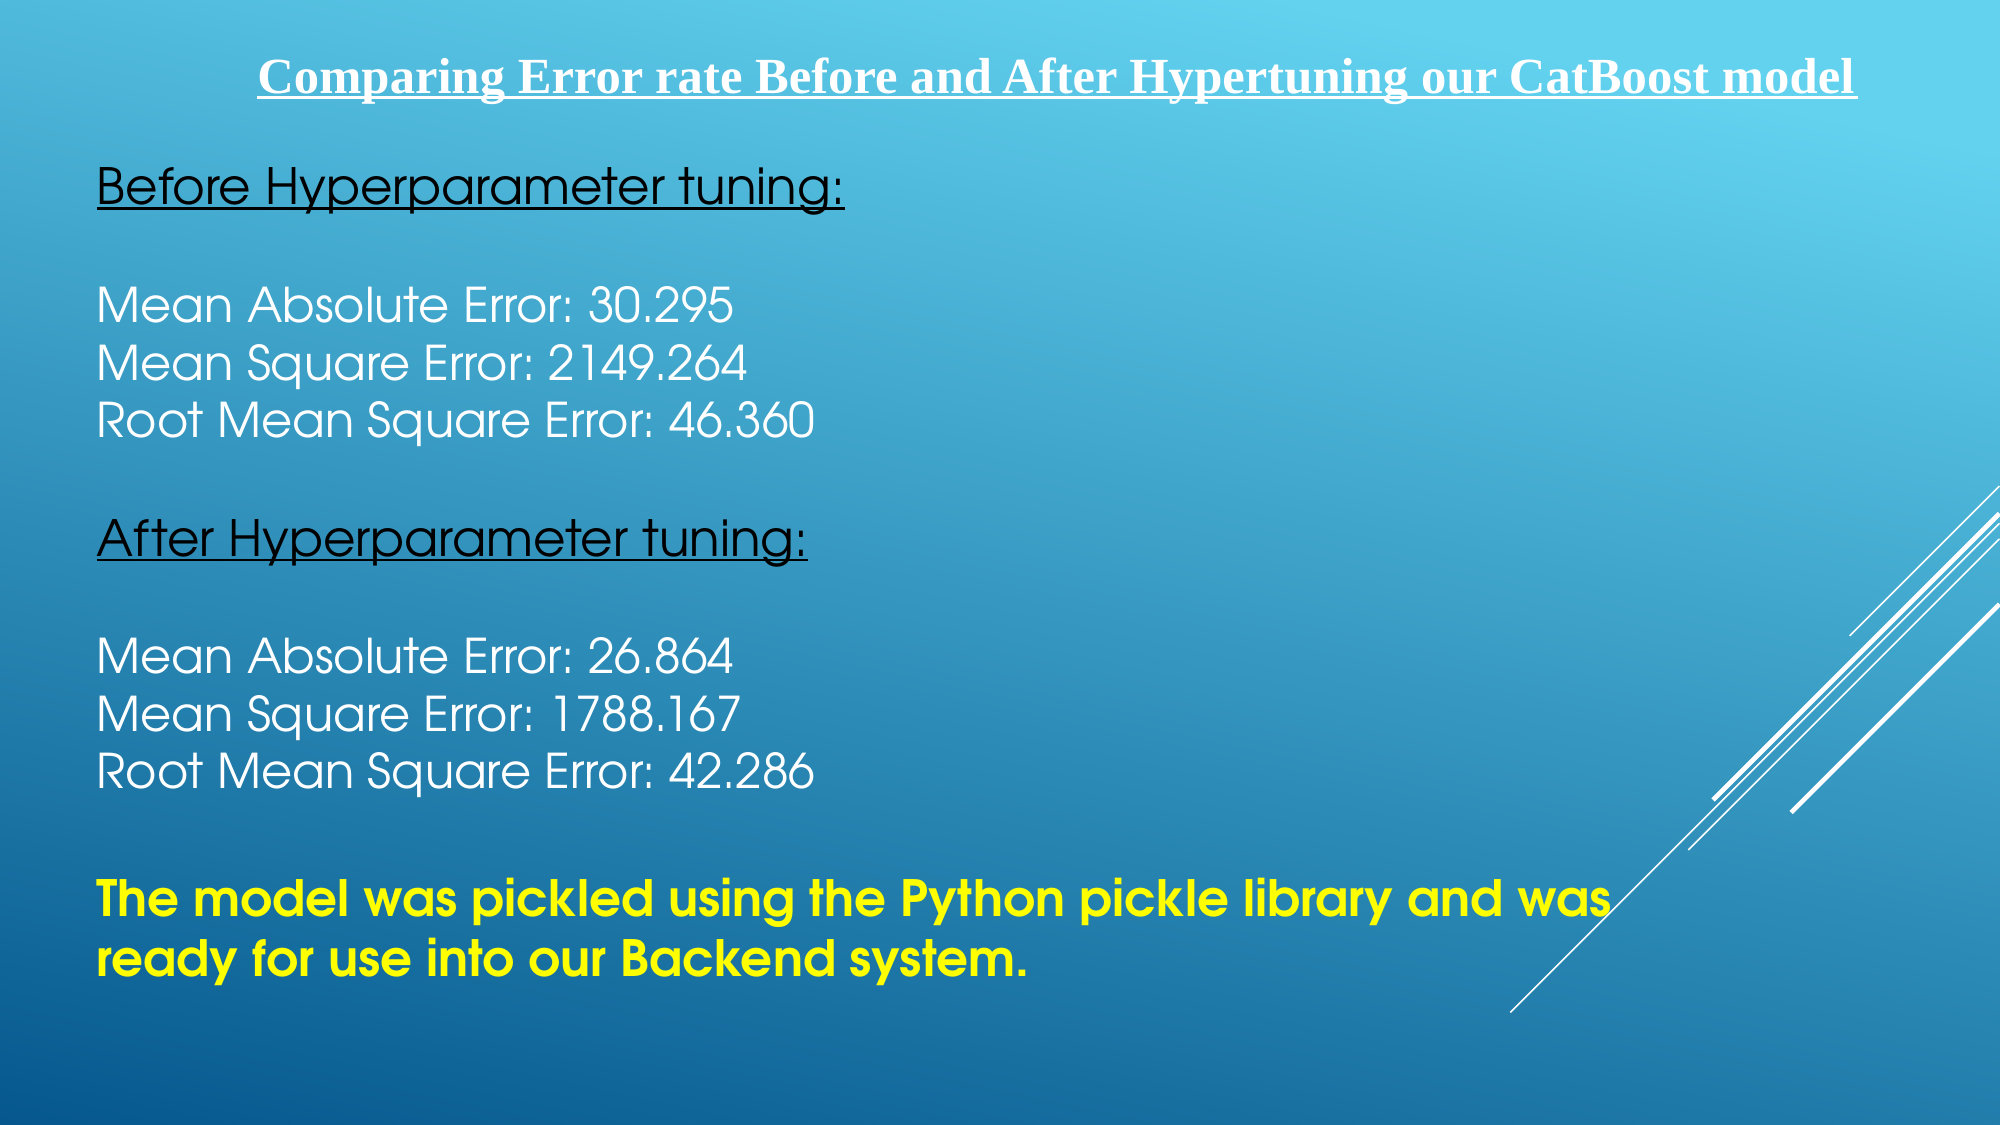

Comparing Error rate Before and After Hypertuning our CatBoost model
Before Hyperparameter tuning:

Mean Absolute Error: 30.295
Mean Square Error: 2149.264
Root Mean Square Error: 46.360

After Hyperparameter tuning:

Mean Absolute Error: 26.864
Mean Square Error: 1788.167
Root Mean Square Error: 42.286

The model was pickled using the Python pickle library and was ready for use into our Backend system.